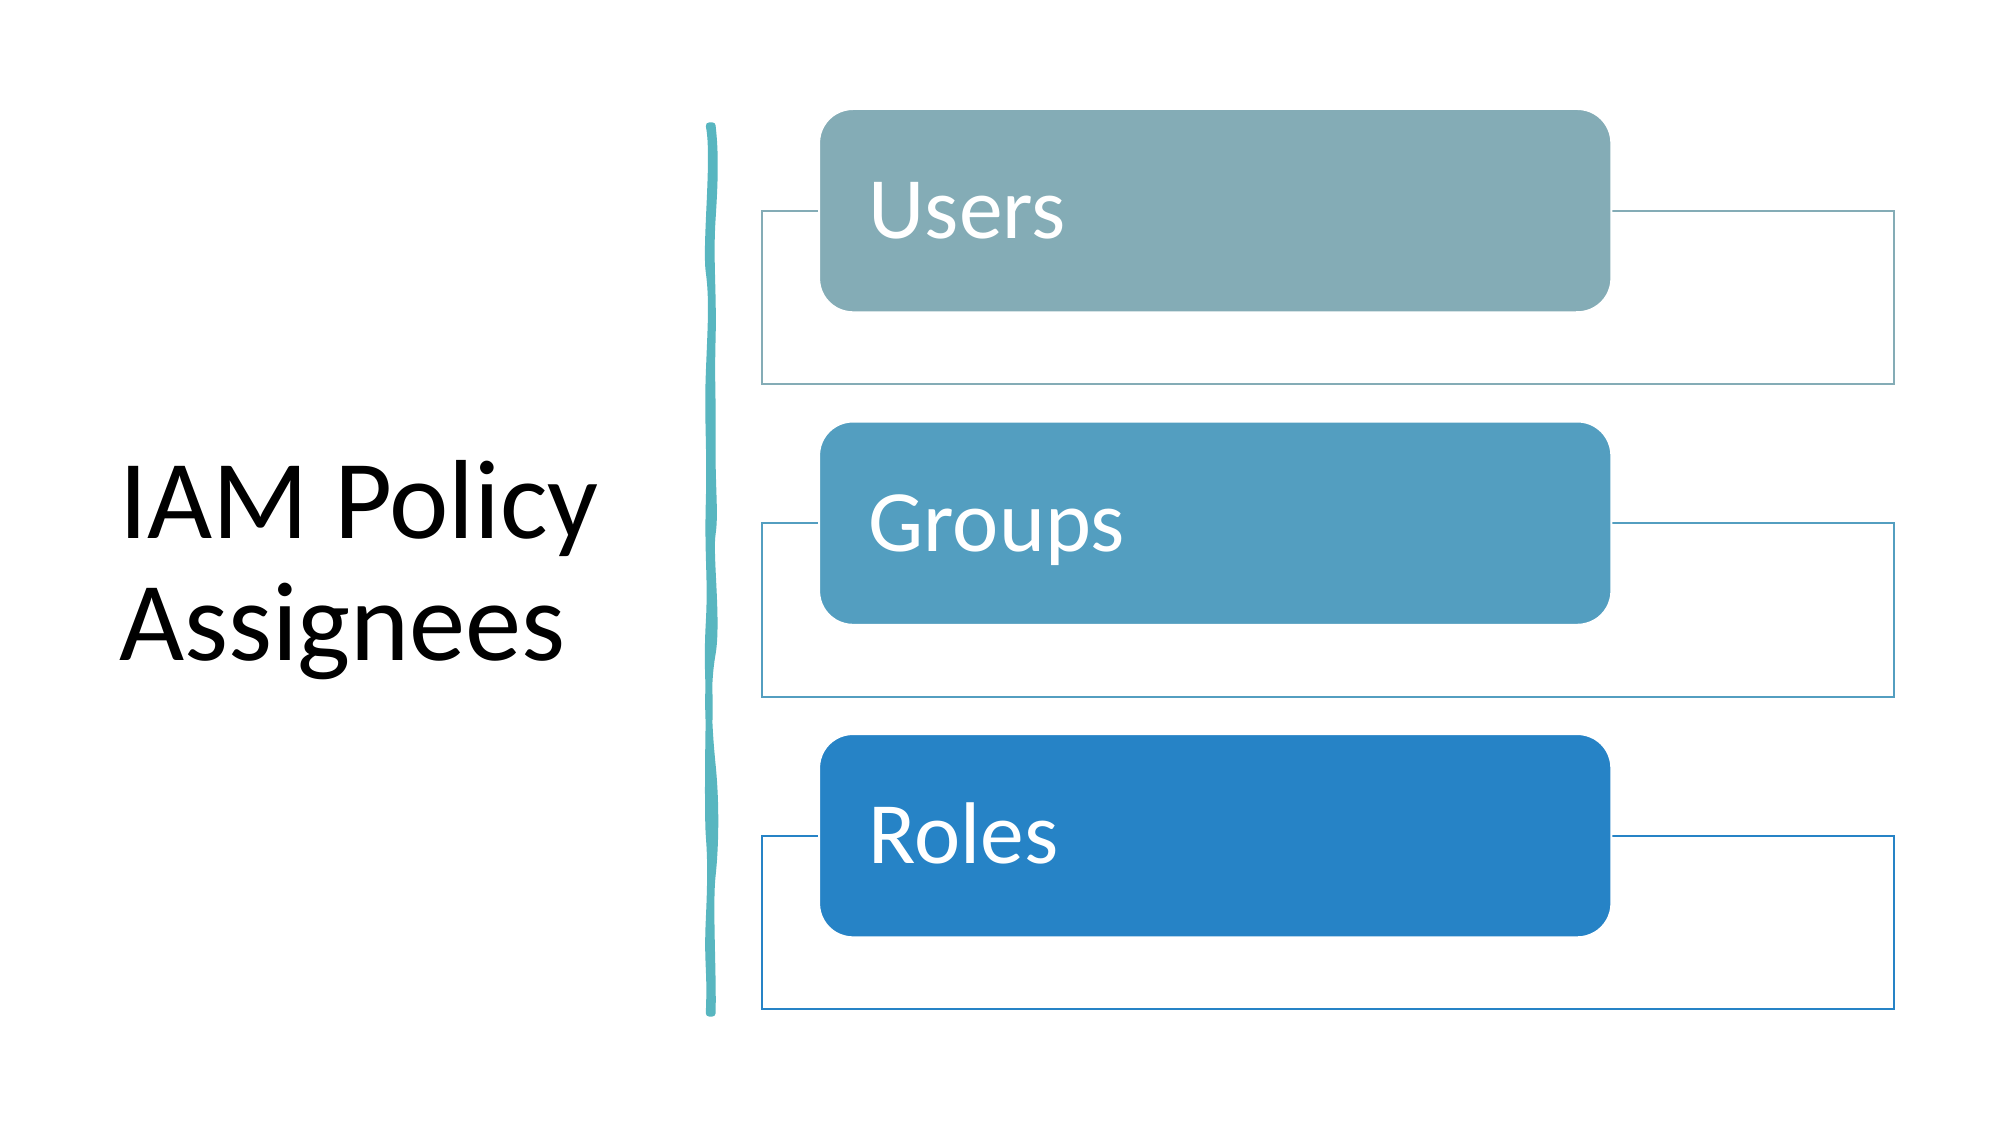

Users
Groups
Roles
# IAM Policy Assignees